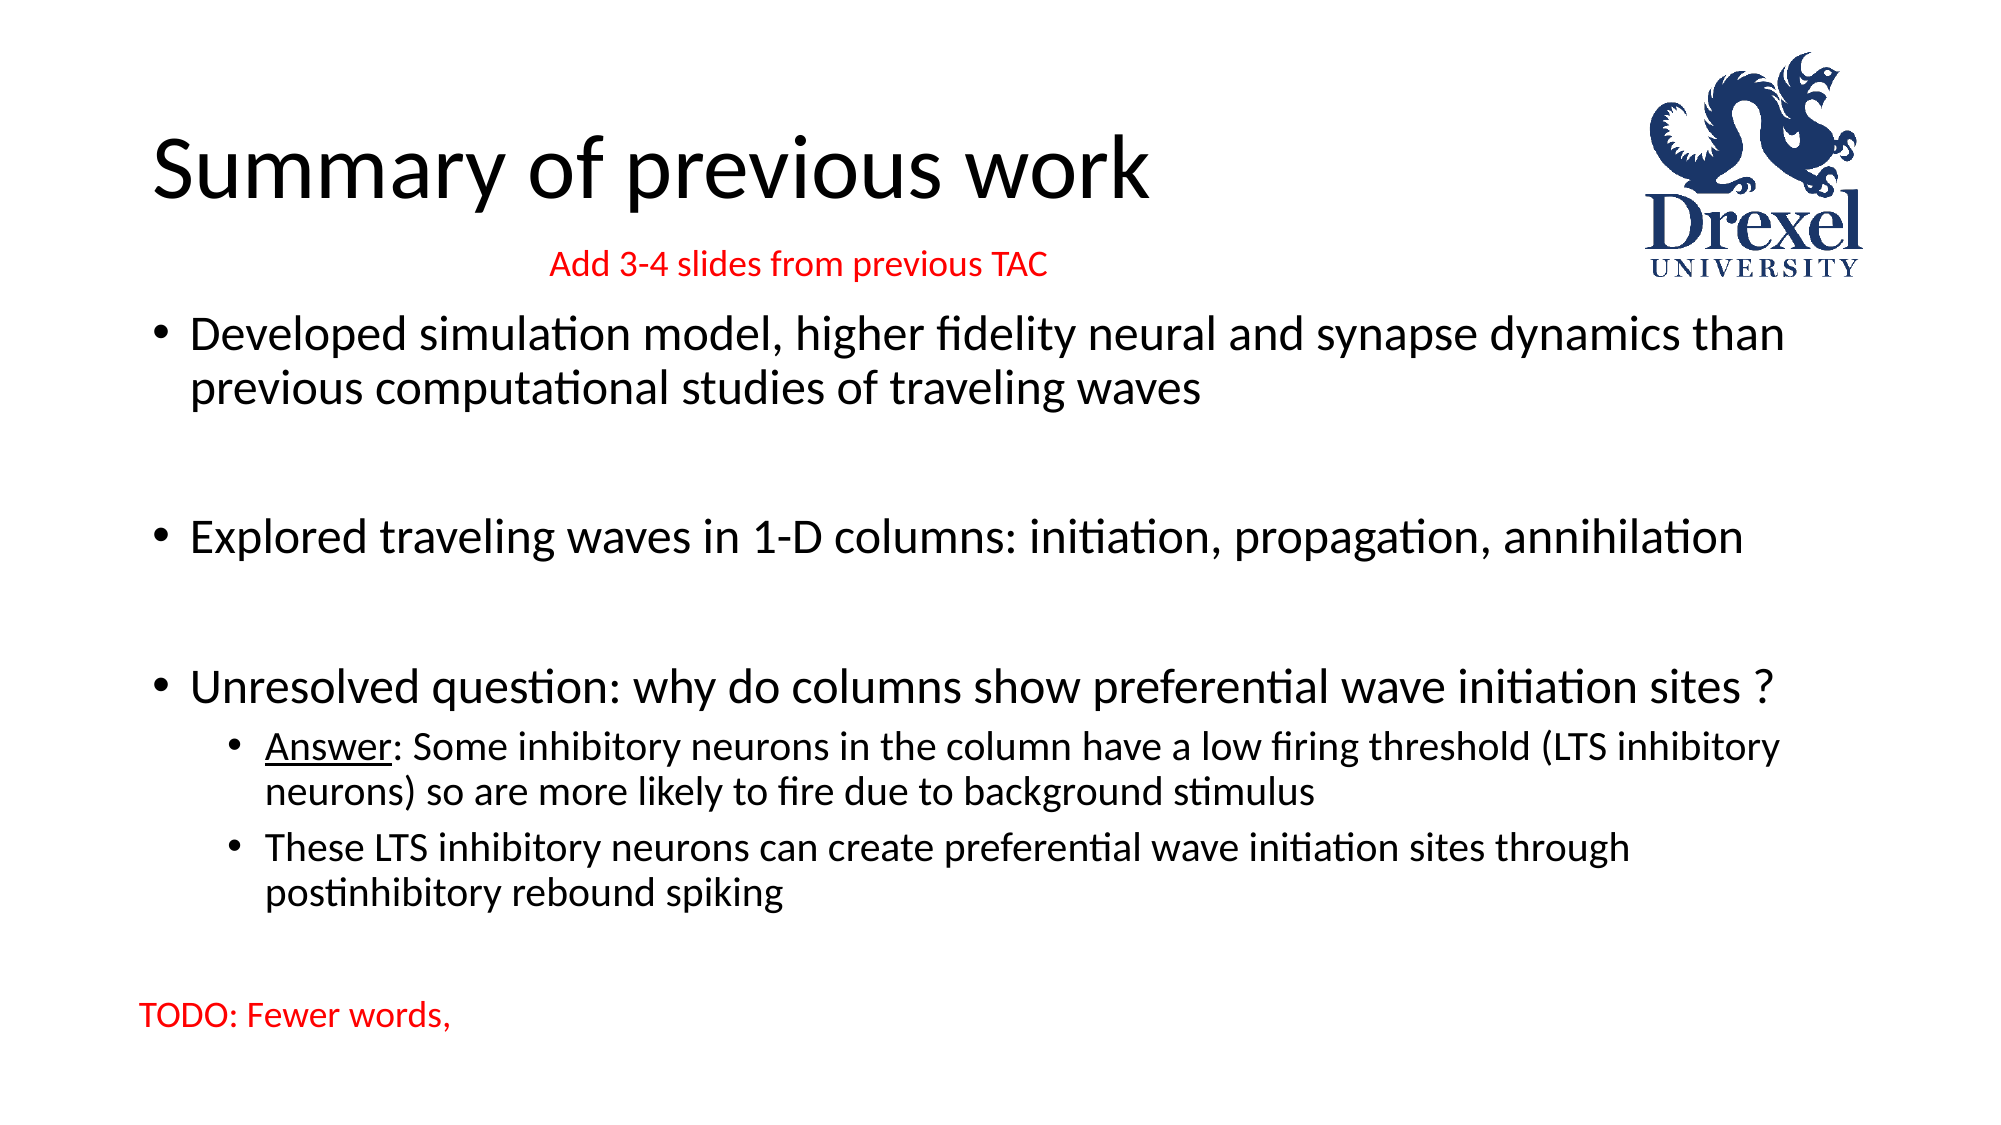

# Summary of previous work
Add 3-4 slides from previous TAC
Developed simulation model, higher fidelity neural and synapse dynamics than previous computational studies of traveling waves

Explored traveling waves in 1-D columns: initiation, propagation, annihilation

Unresolved question: why do columns show preferential wave initiation sites ?
Answer: Some inhibitory neurons in the column have a low firing threshold (LTS inhibitory neurons) so are more likely to fire due to background stimulus
These LTS inhibitory neurons can create preferential wave initiation sites through postinhibitory rebound spiking
TODO: Fewer words,